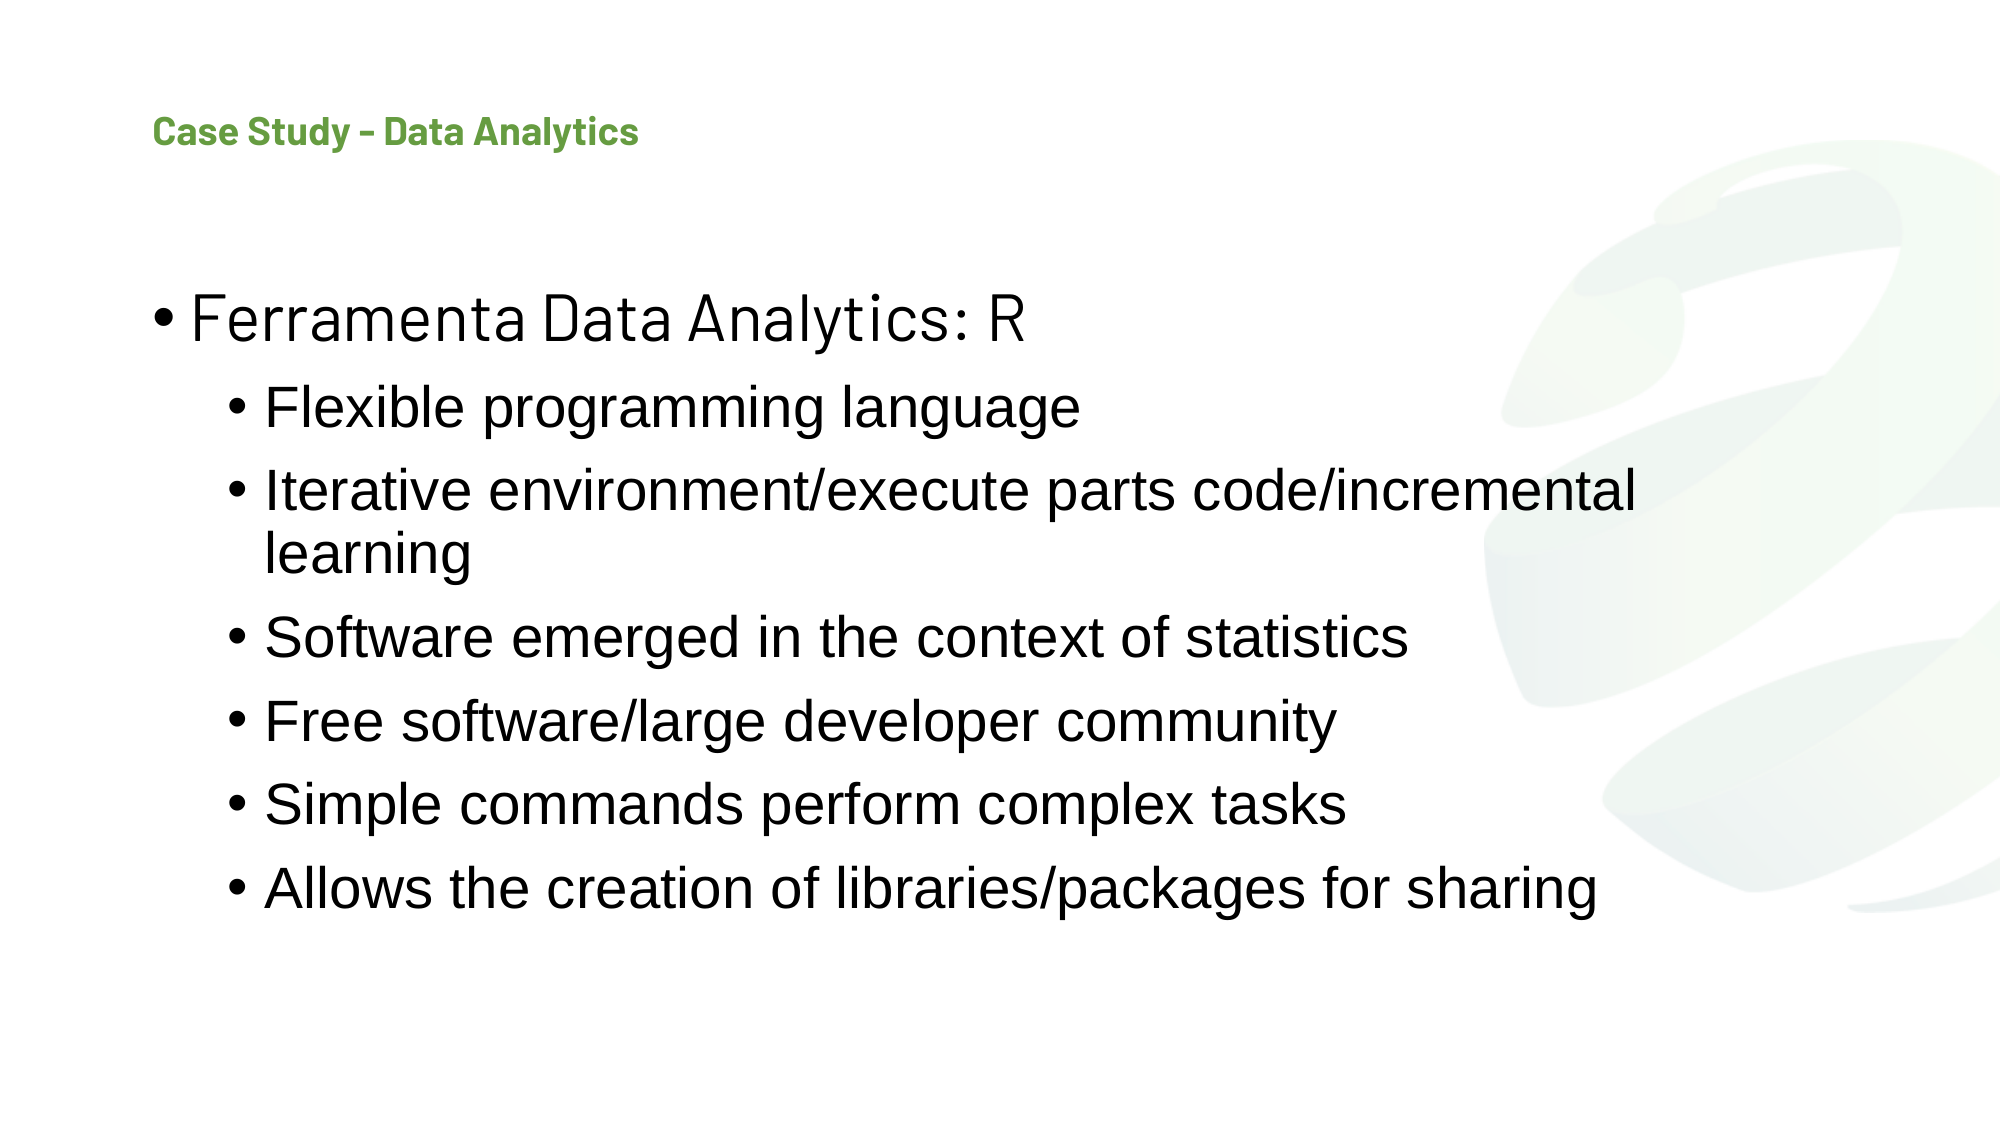

# Case Study - Data Analytics
Ferramenta Data Analytics: R
Flexible programming language
Iterative environment/execute parts code/incremental learning
Software emerged in the context of statistics
Free software/large developer community
Simple commands perform complex tasks
Allows the creation of libraries/packages for sharing